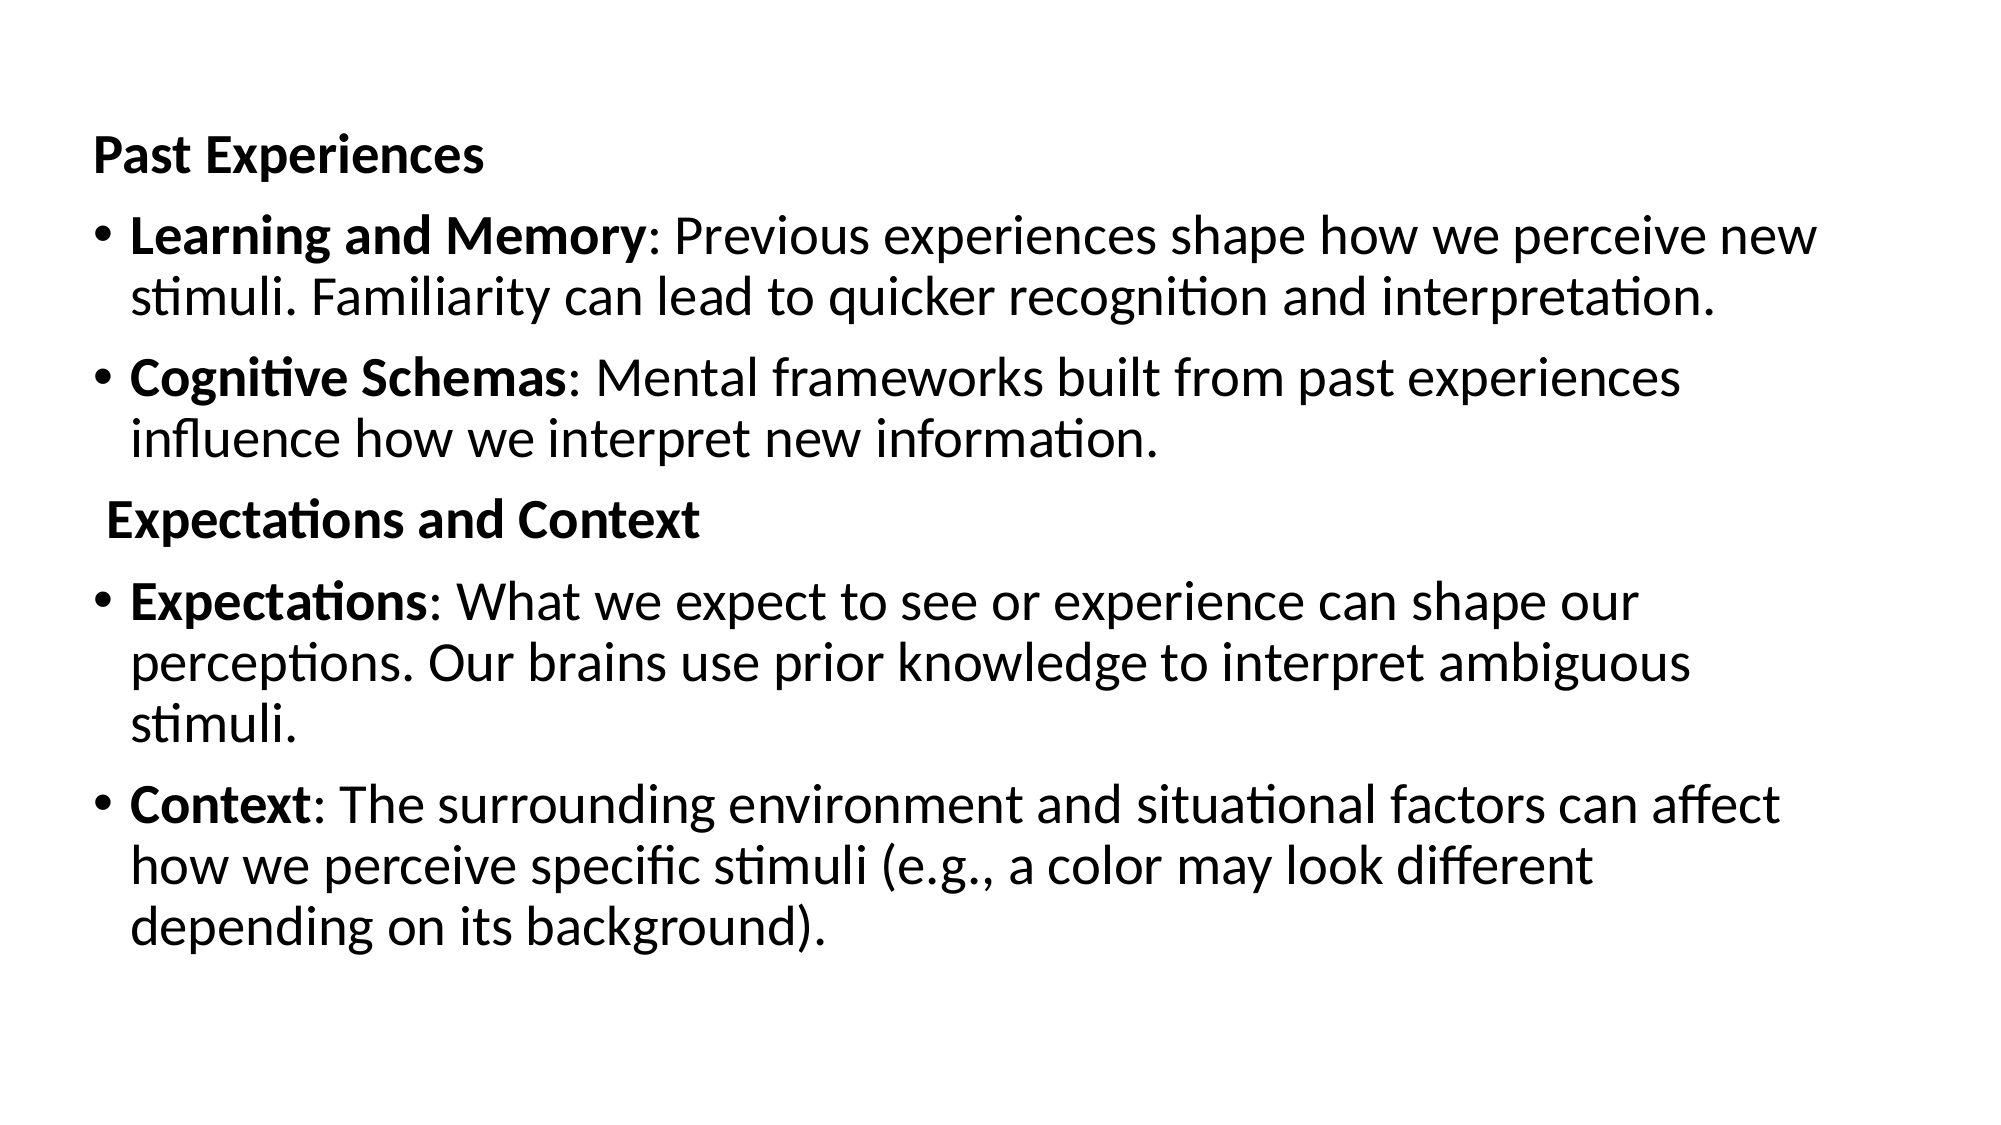

#
Past Experiences
Learning and Memory: Previous experiences shape how we perceive new stimuli. Familiarity can lead to quicker recognition and interpretation.
Cognitive Schemas: Mental frameworks built from past experiences influence how we interpret new information.
 Expectations and Context
Expectations: What we expect to see or experience can shape our perceptions. Our brains use prior knowledge to interpret ambiguous stimuli.
Context: The surrounding environment and situational factors can affect how we perceive specific stimuli (e.g., a color may look different depending on its background).